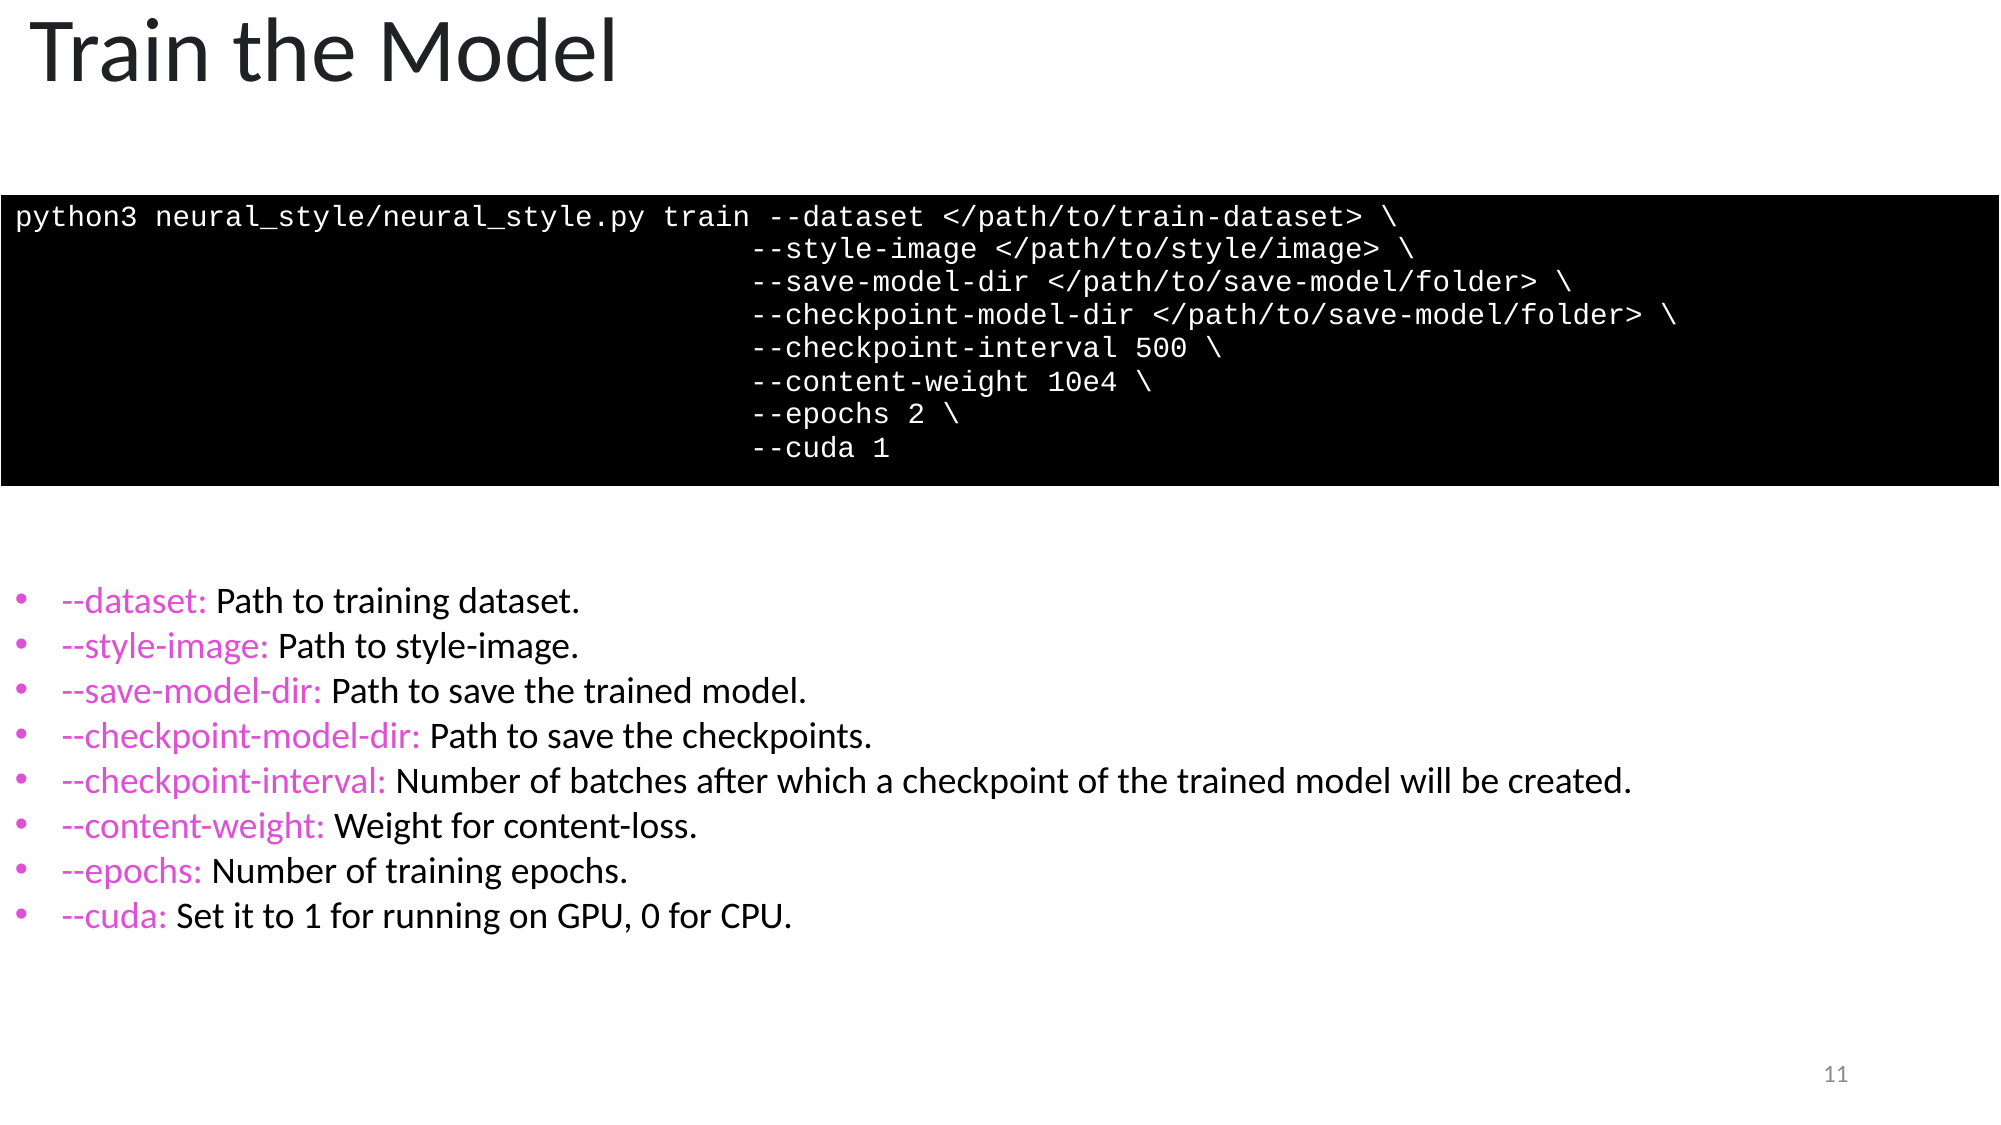

Train the Model
| python3 neural\_style/neural\_style.py train --dataset </path/to/train-dataset> \ --style-image </path/to/style/image> \ --save-model-dir </path/to/save-model/folder> \ --checkpoint-model-dir </path/to/save-model/folder> \ --checkpoint-interval 500 \ --content-weight 10e4 \  --epochs 2 \ --cuda 1 |
| --- |
--dataset: Path to training dataset.
--style-image: Path to style-image.
--save-model-dir: Path to save the trained model.
--checkpoint-model-dir: Path to save the checkpoints.
--checkpoint-interval: Number of batches after which a checkpoint of the trained model will be created.
--content-weight: Weight for content-loss.
--epochs: Number of training epochs.
--cuda: Set it to 1 for running on GPU, 0 for CPU.
11